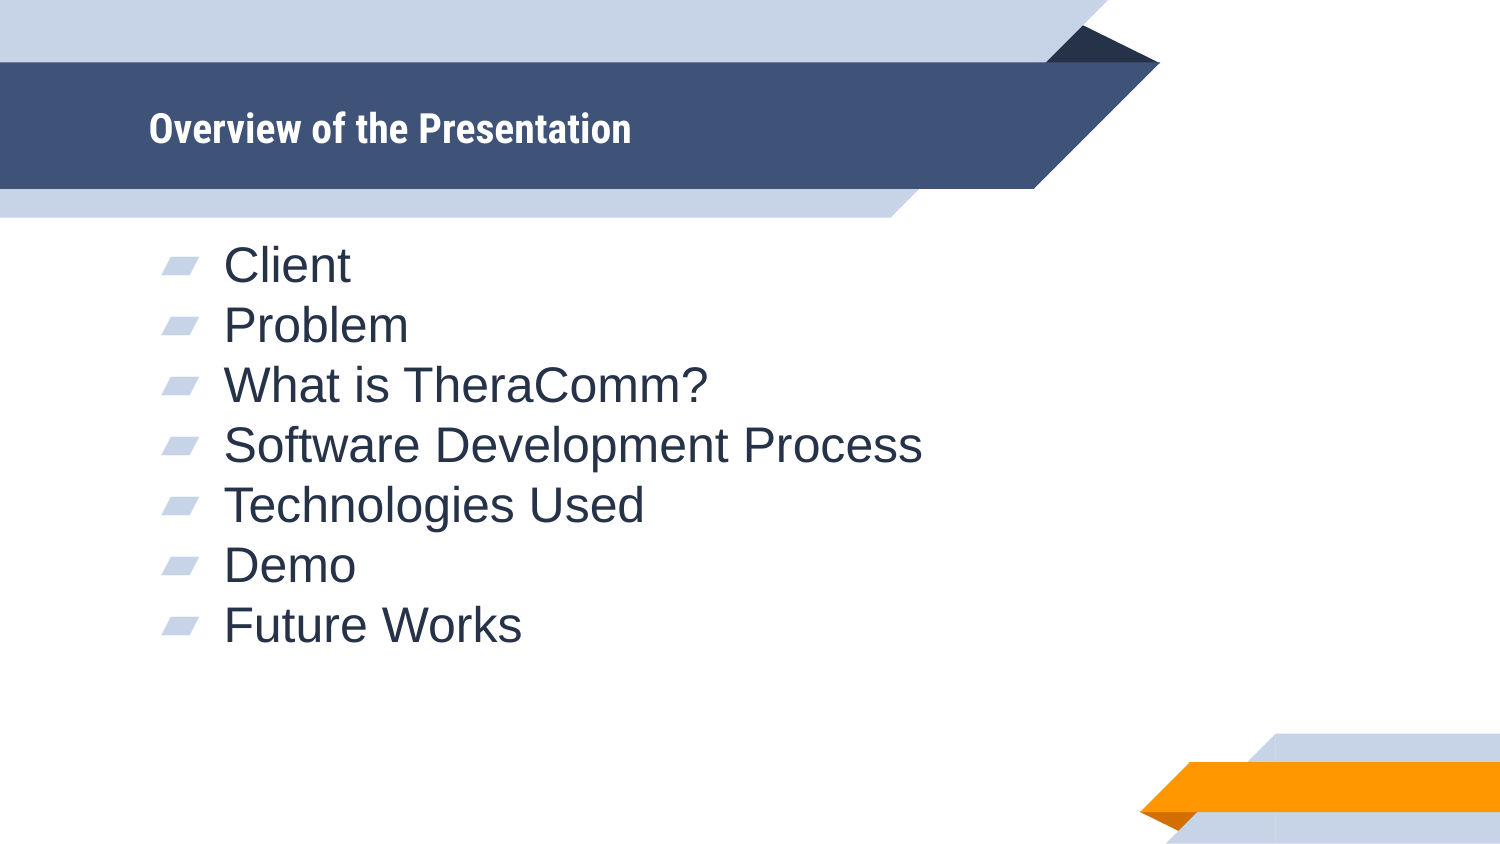

# Overview of the Presentation
Client
Problem
What is TheraComm?
Software Development Process
Technologies Used
Demo
Future Works